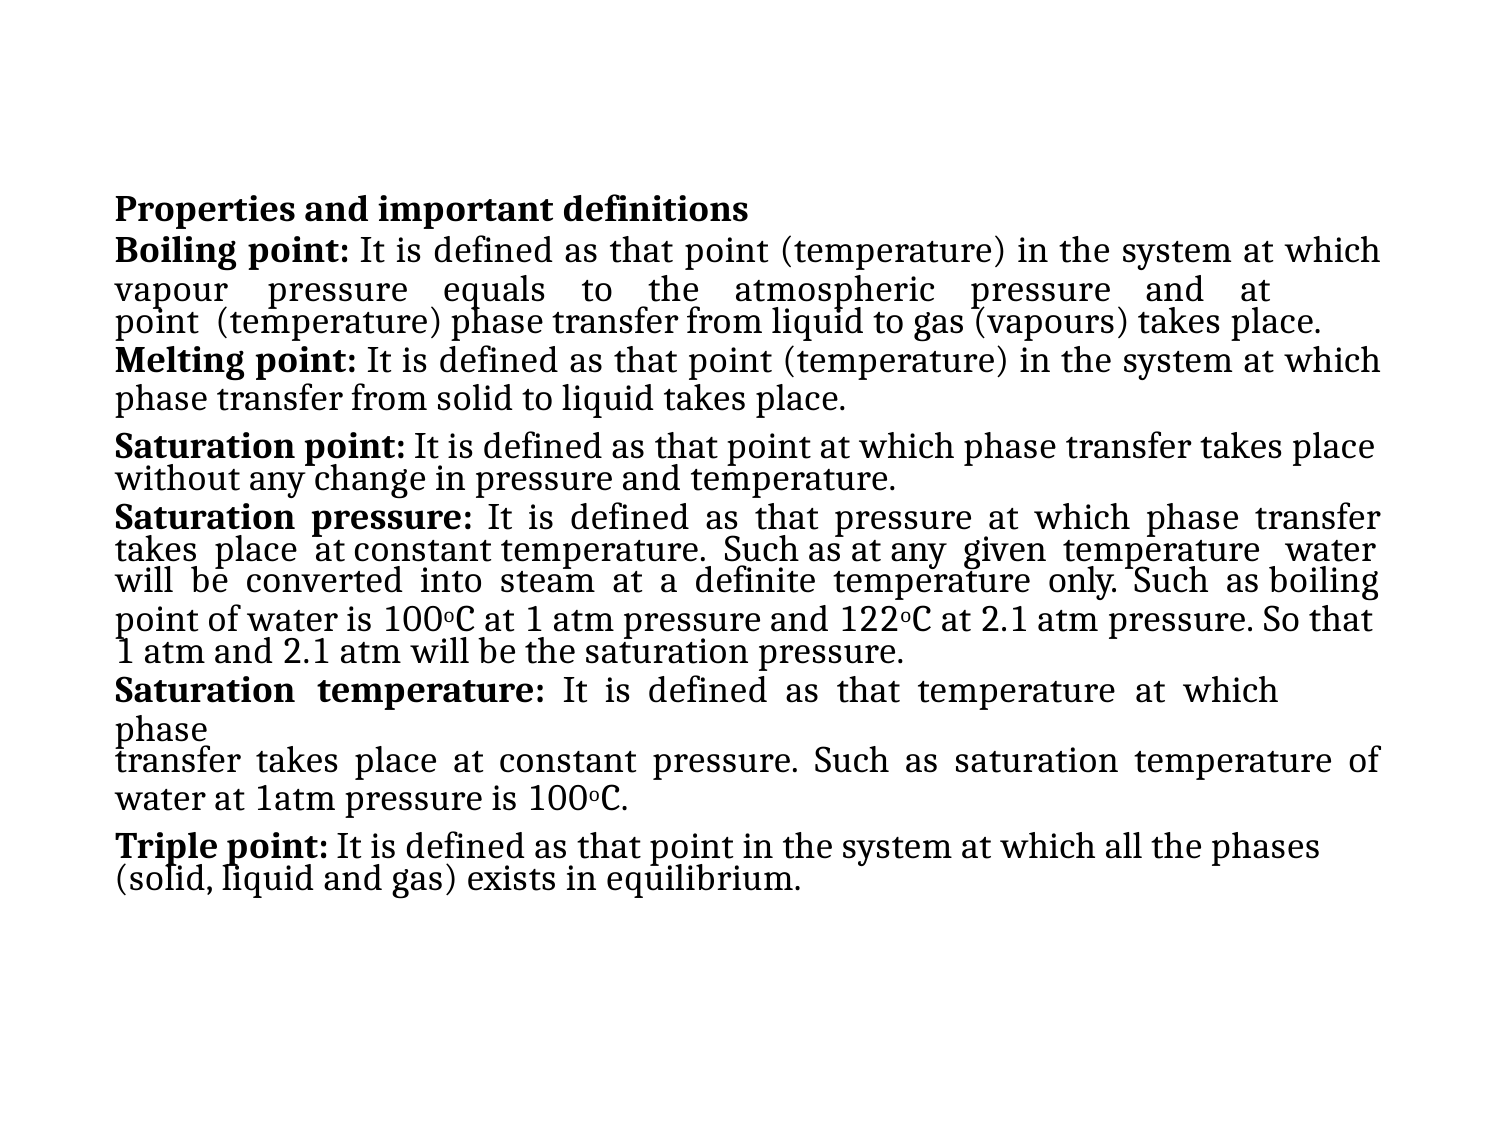

Properties and important definitions
Boiling point: It is defined as that point (temperature) in the system at which
vapour	pressure	equals	to	the	atmospheric	pressure	and	at	point  (temperature) phase transfer from liquid to gas (vapours) takes place.
Melting point: It is defined as that point (temperature) in the system at which
phase transfer from solid to liquid takes place.
Saturation point: It is defined as that point at which phase transfer takes place  without any change in pressure and temperature.
Saturation pressure: It is defined as that pressure at which phase transfer
takes  place  at constant temperature. Such as at any  given  temperature  water
will  be  converted  into  steam  at  a  definite  temperature  only.  Such  as boiling
point of water is 100oC at 1 atm pressure and 122oC at 2.1 atm pressure. So that  1 atm and 2.1 atm will be the saturation pressure.
Saturation	temperature:	It	is	defined	as	that	temperature	at	which	phase
transfer takes place at constant pressure. Such as saturation temperature of
water at 1atm pressure is 100oC.
Triple point: It is defined as that point in the system at which all the phases  (solid, liquid and gas) exists in equilibrium.